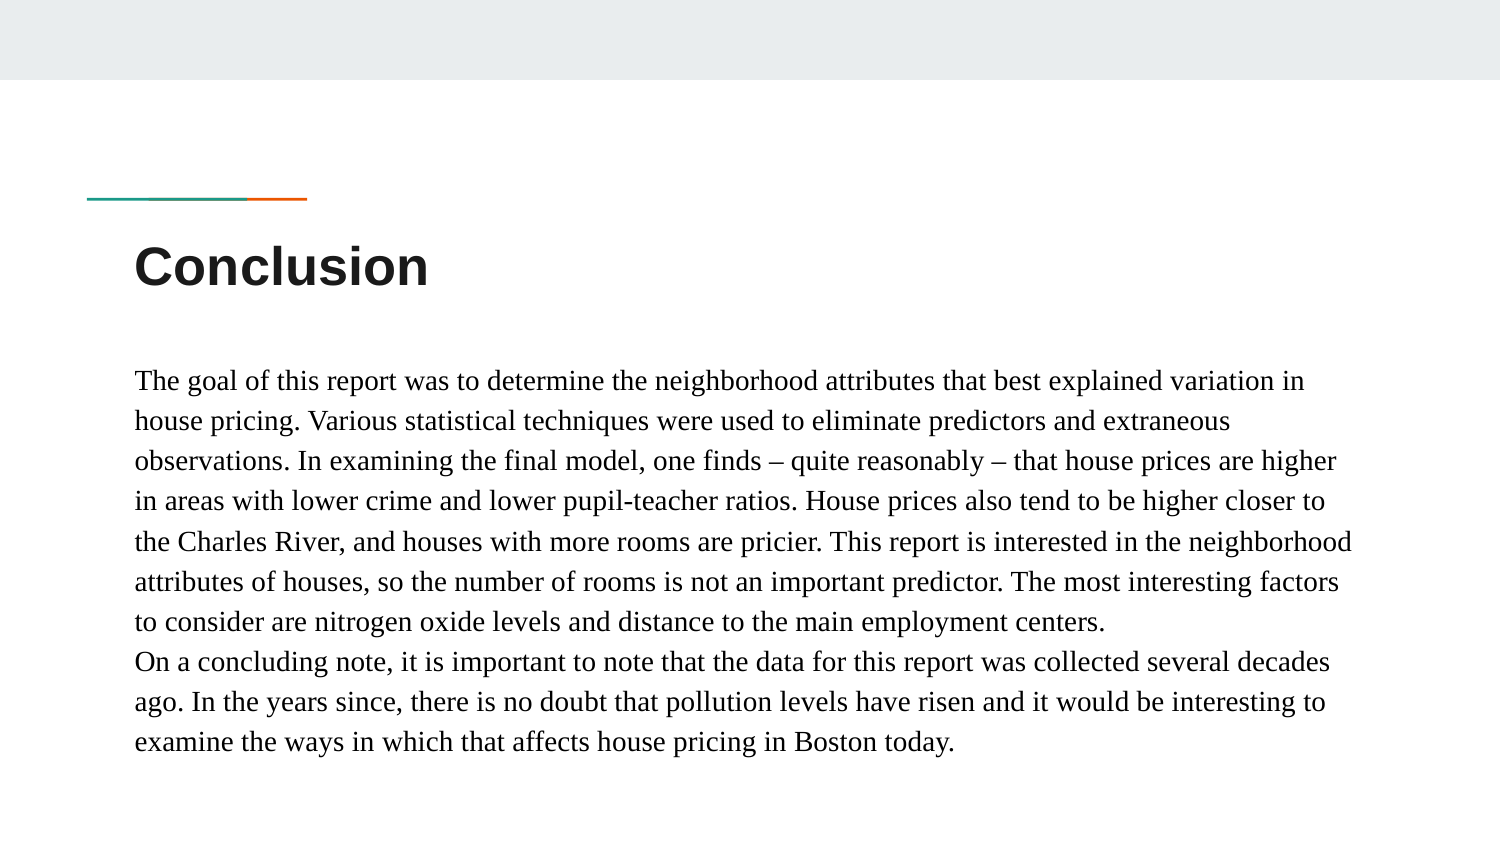

# Conclusion
The goal of this report was to determine the neighborhood attributes that best explained variation in house pricing. Various statistical techniques were used to eliminate predictors and extraneous observations. In examining the final model, one finds – quite reasonably – that house prices are higher in areas with lower crime and lower pupil-teacher ratios. House prices also tend to be higher closer to the Charles River, and houses with more rooms are pricier. This report is interested in the neighborhood attributes of houses, so the number of rooms is not an important predictor. The most interesting factors to consider are nitrogen oxide levels and distance to the main employment centers.
On a concluding note, it is important to note that the data for this report was collected several decades ago. In the years since, there is no doubt that pollution levels have risen and it would be interesting to examine the ways in which that affects house pricing in Boston today.